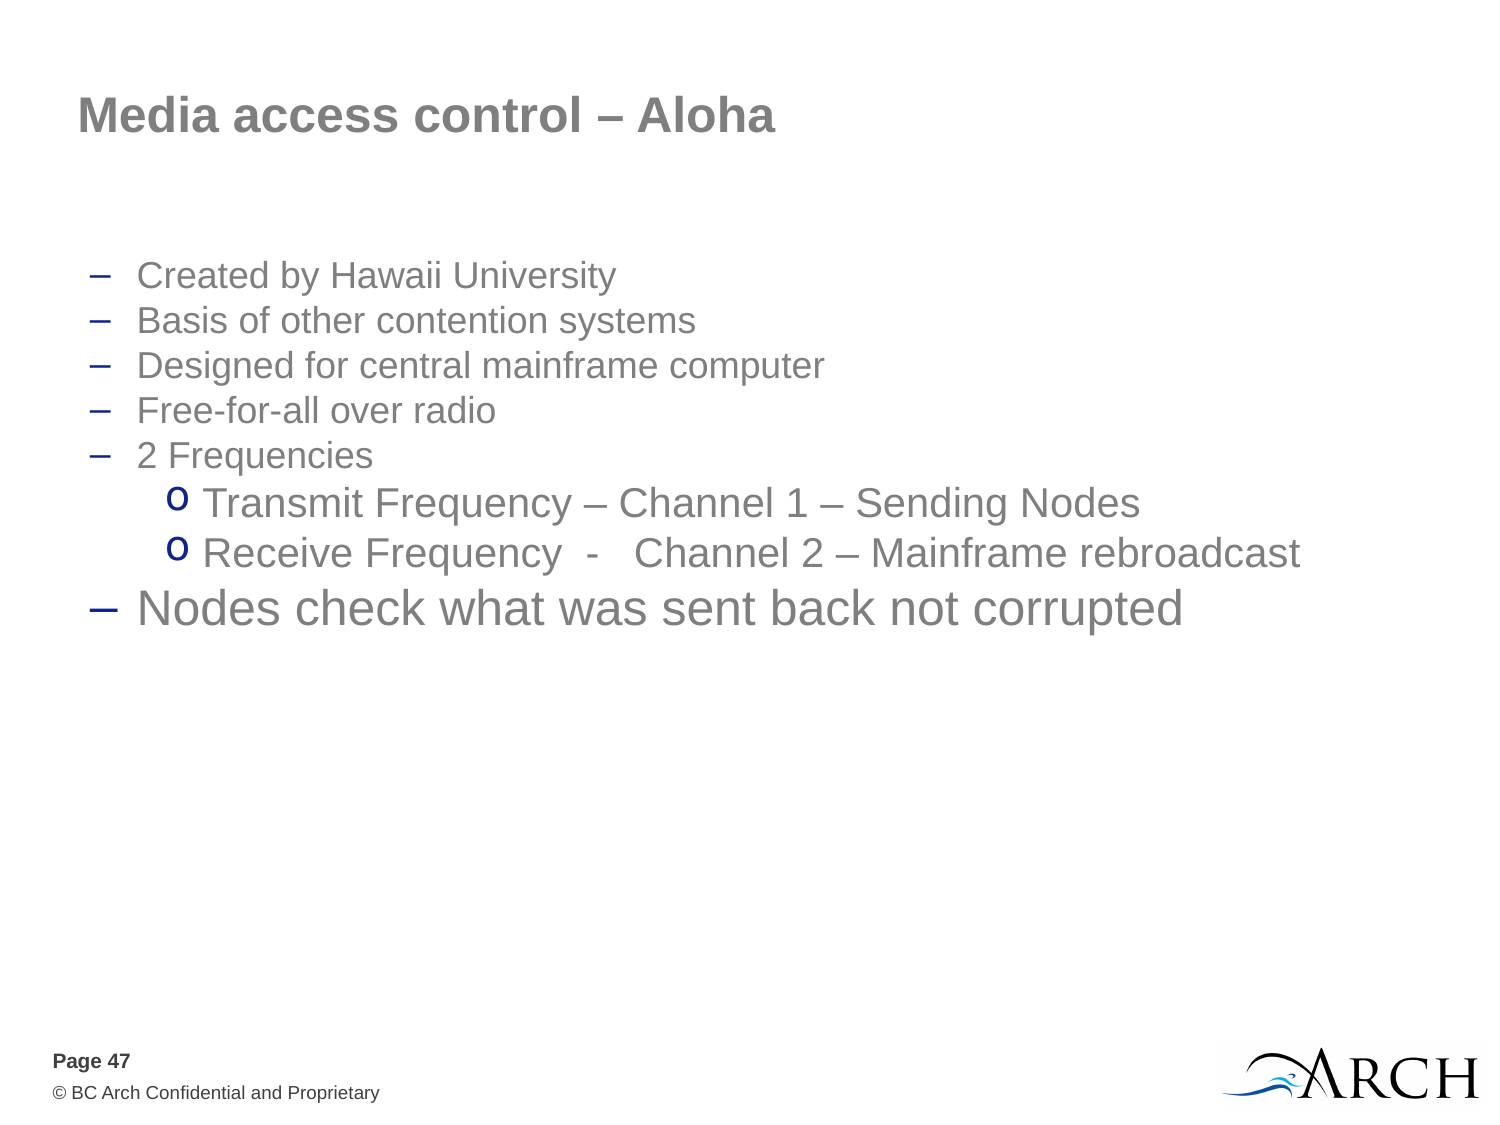

# Media access control – Aloha
Created by Hawaii University
Basis of other contention systems
Designed for central mainframe computer
Free-for-all over radio
2 Frequencies
Transmit Frequency – Channel 1 – Sending Nodes
Receive Frequency  -   Channel 2 – Mainframe rebroadcast
Nodes check what was sent back not corrupted